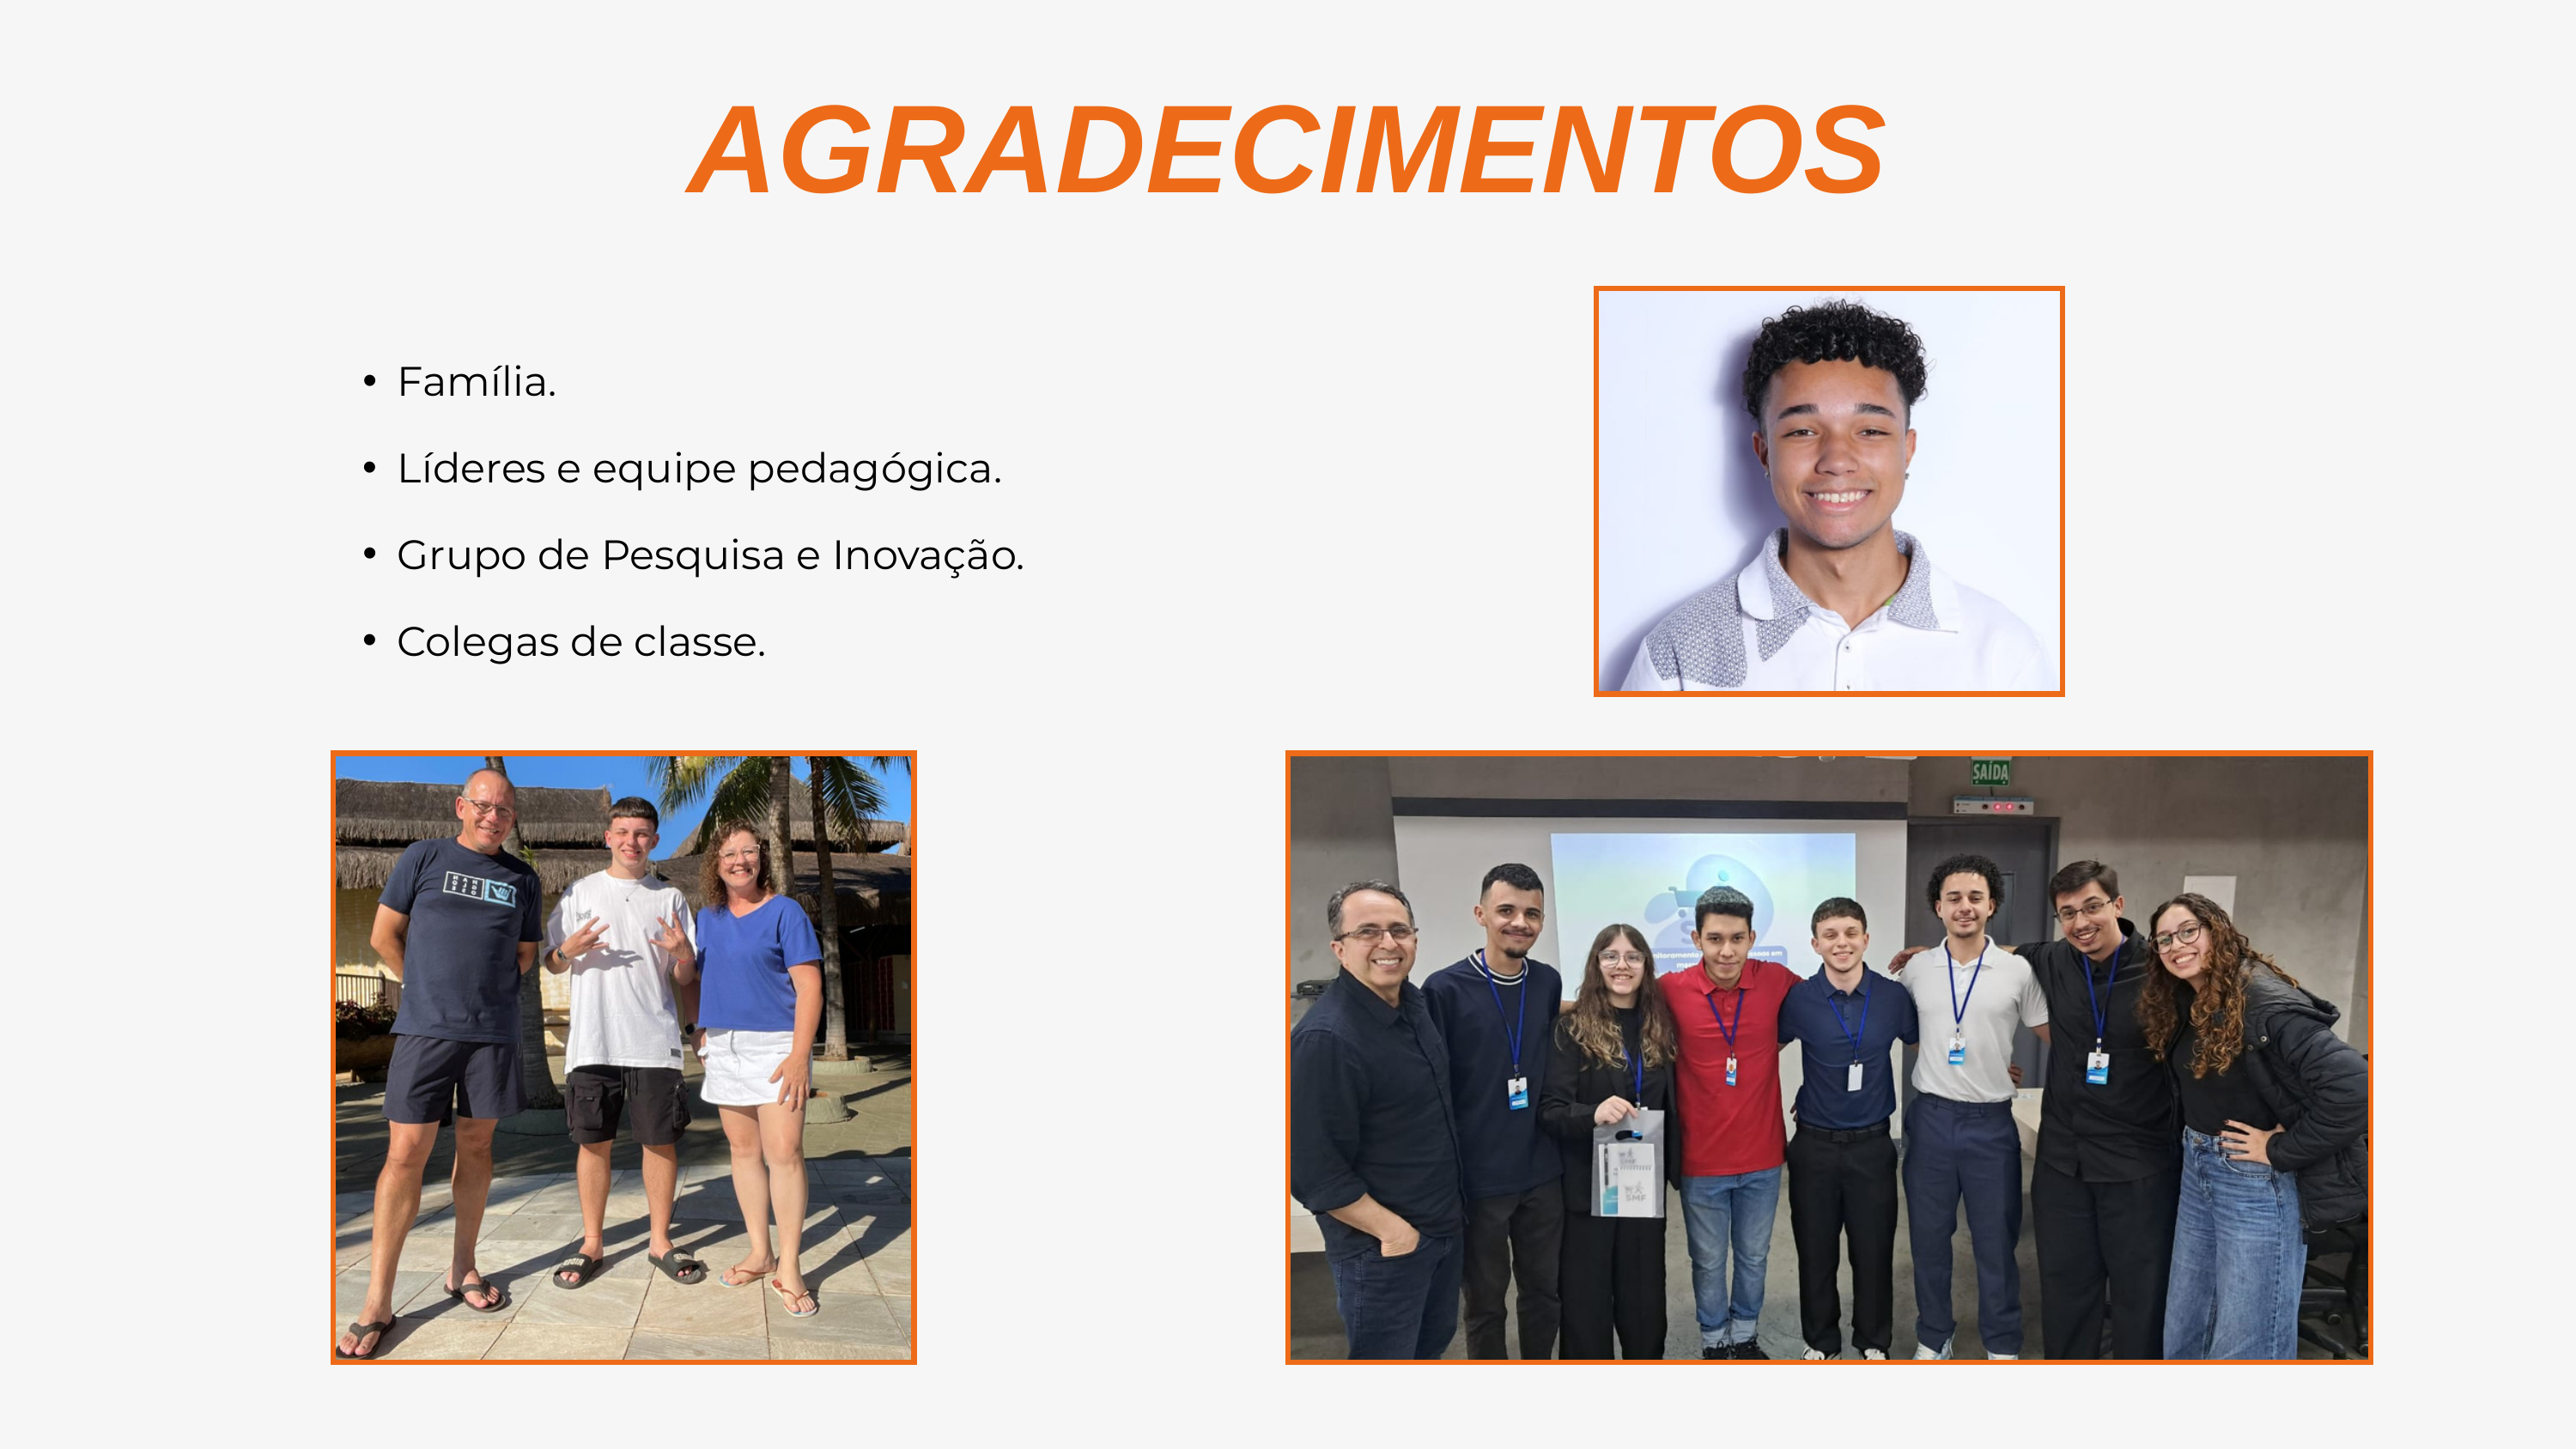

AGRADECIMENTOS

Família.
Líderes e equipe pedagógica.
Grupo de Pesquisa e Inovação.
Colegas de classe.